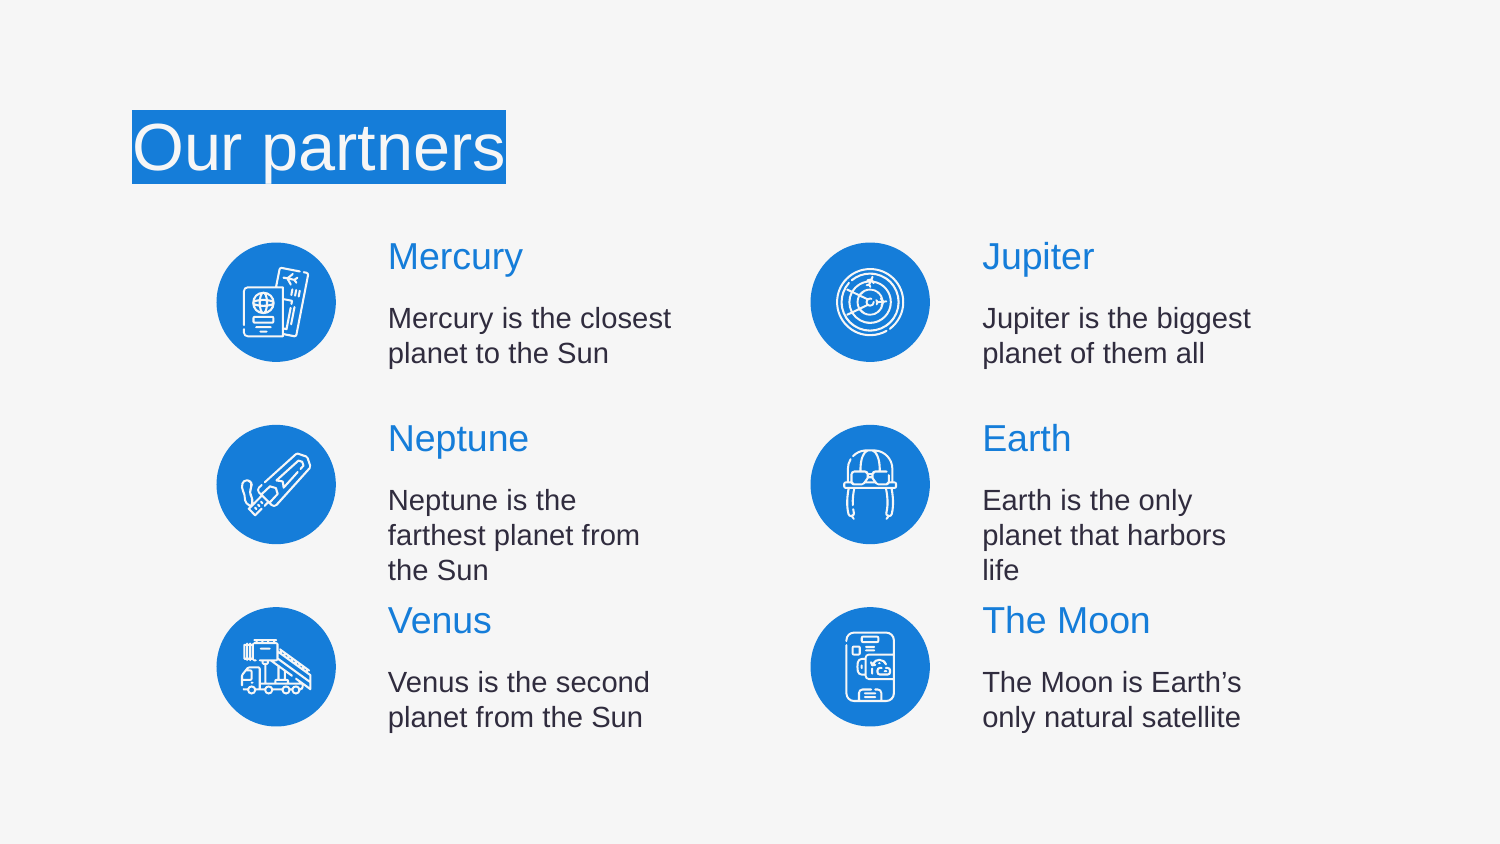

# Our partners
Mercury
Jupiter

Mercury is the closest planet to the Sun
Jupiter is the biggest planet of them all
Neptune
Earth

Neptune is the farthest planet from the Sun
Earth is the only planet that harbors life
Venus
The Moon

Venus is the second planet from the Sun
The Moon is Earth’s only natural satellite